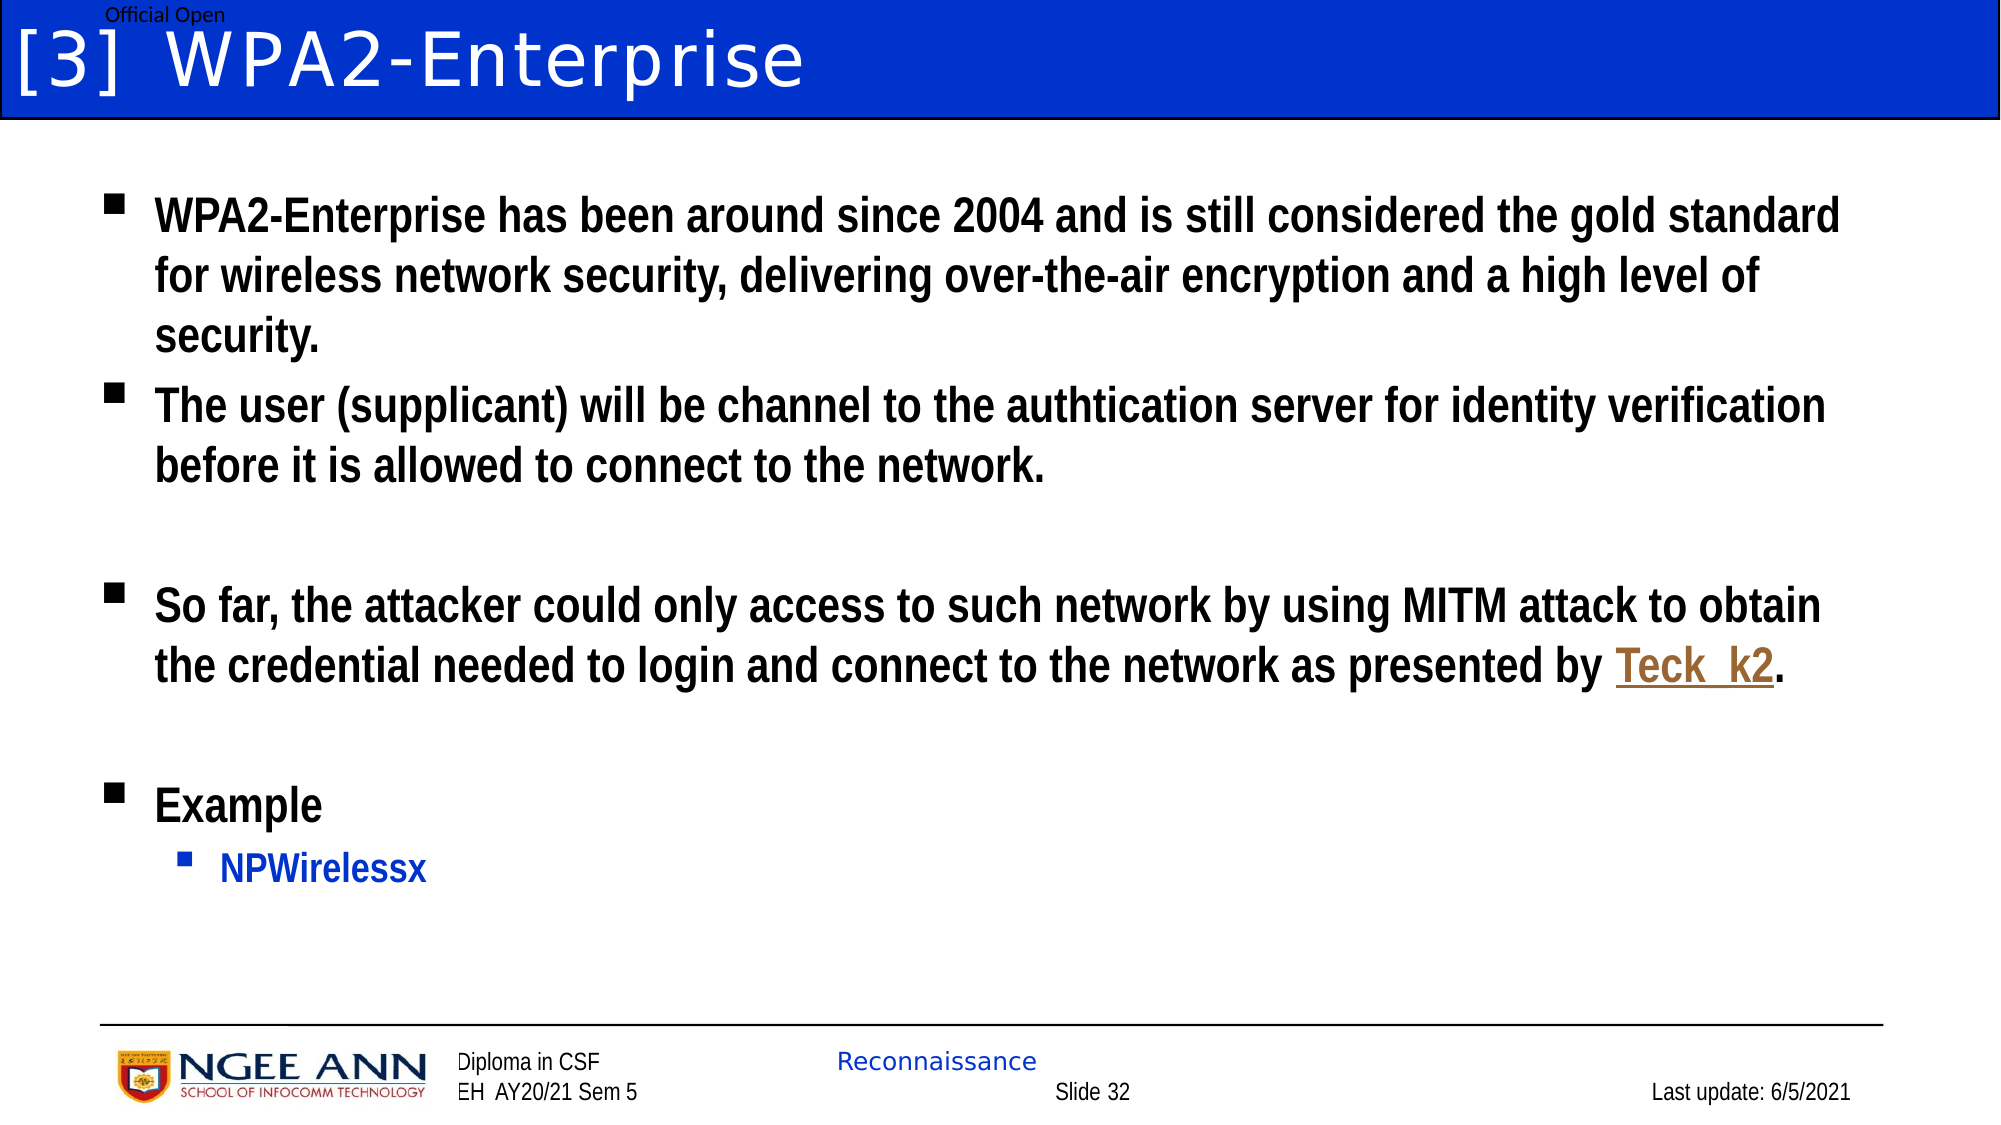

# [3]	WPA2-Enterprise
WPA2-Enterprise has been around since 2004 and is still considered the gold standard for wireless network security, delivering over-the-air encryption and a high level of security.
The user (supplicant) will be channel to the authtication server for identity verification before it is allowed to connect to the network.

So far, the attacker could only access to such network by using MITM attack to obtain the credential needed to login and connect to the network as presented by Teck_k2.

Example
NPWirelessx